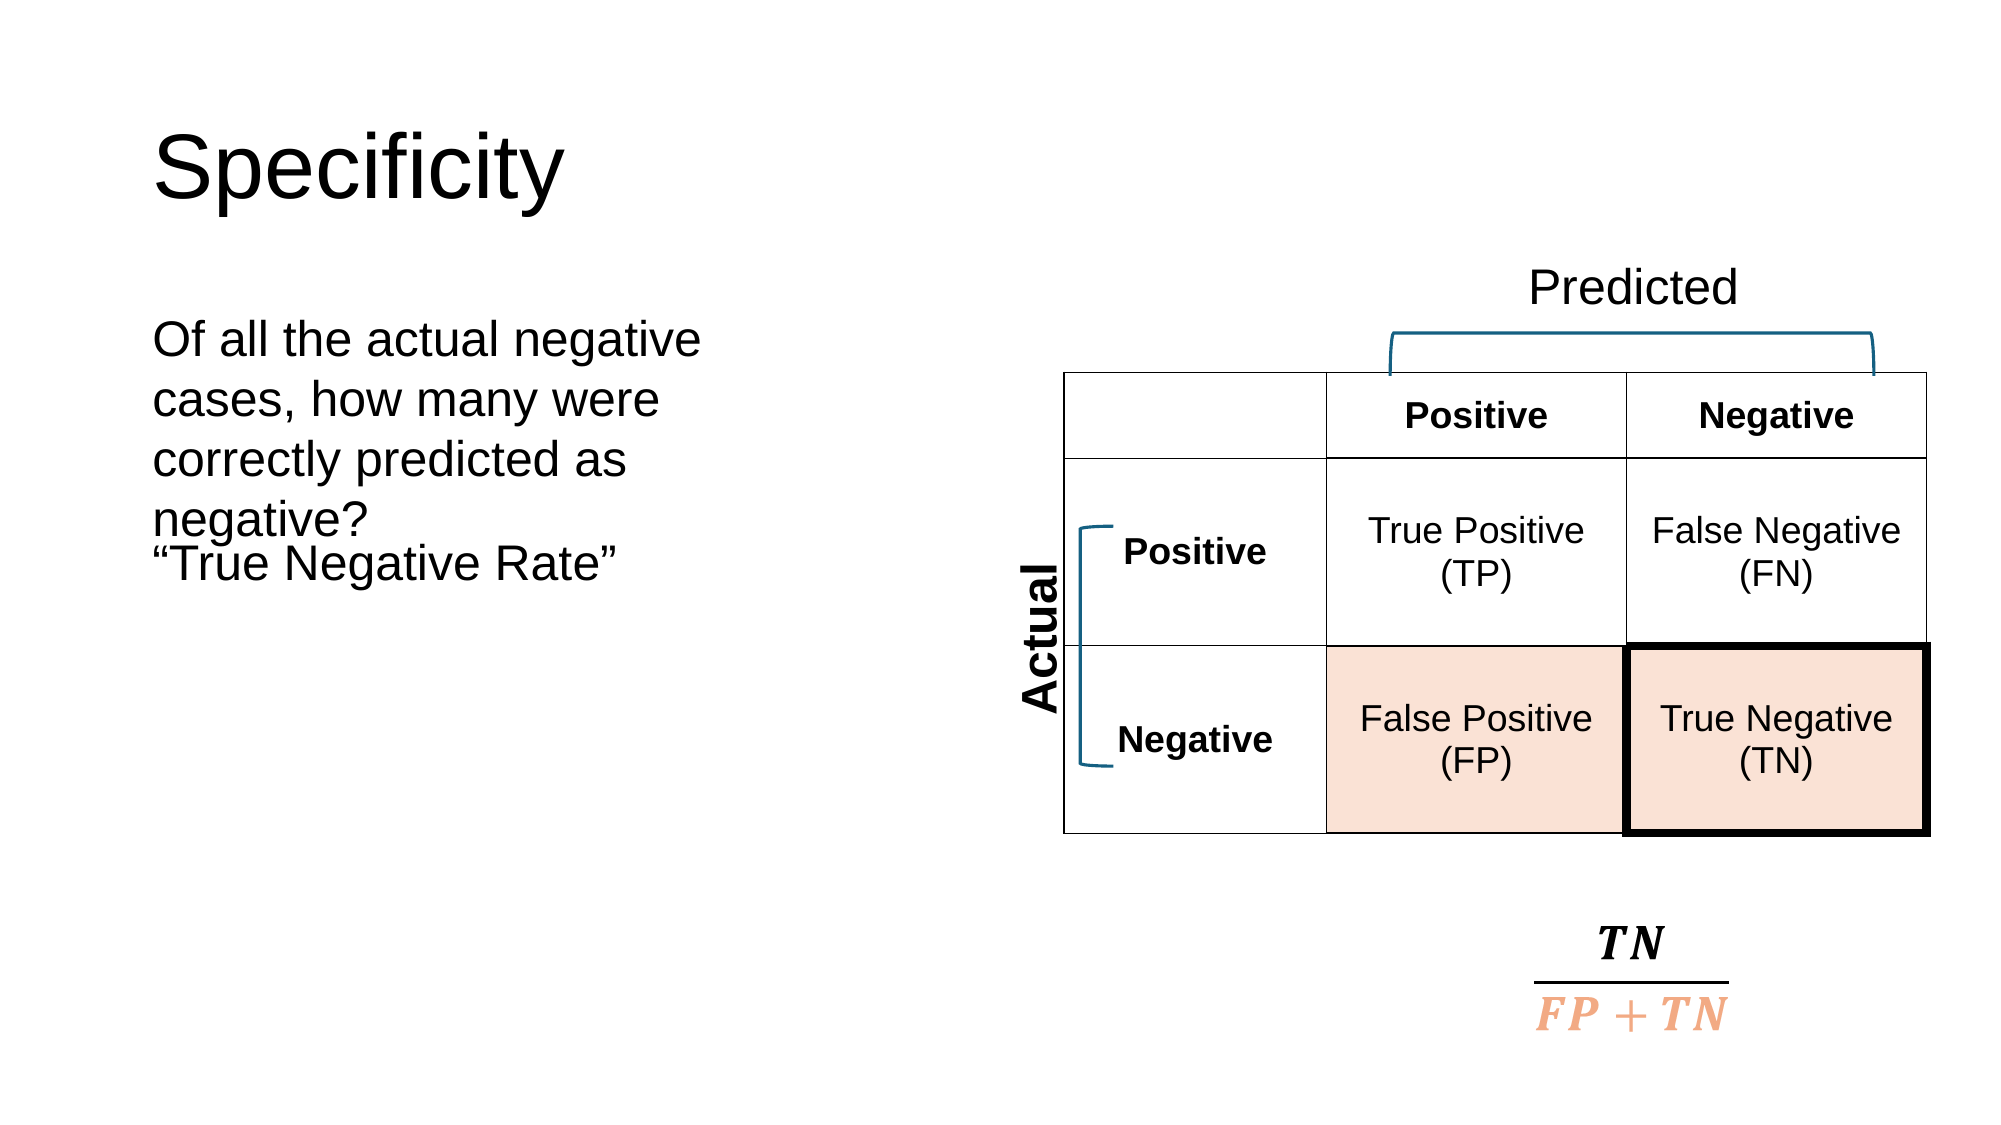

# Specificity

Predicted
Of all the actual negative cases, how many were correctly predicted as negative?
|  | Positive | Negative |
| --- | --- | --- |
| Positive | True Positive (TP) | False Negative (FN) |
| Negative | False Positive (FP) | True Negative (TN) |
“True Negative Rate”

Actual